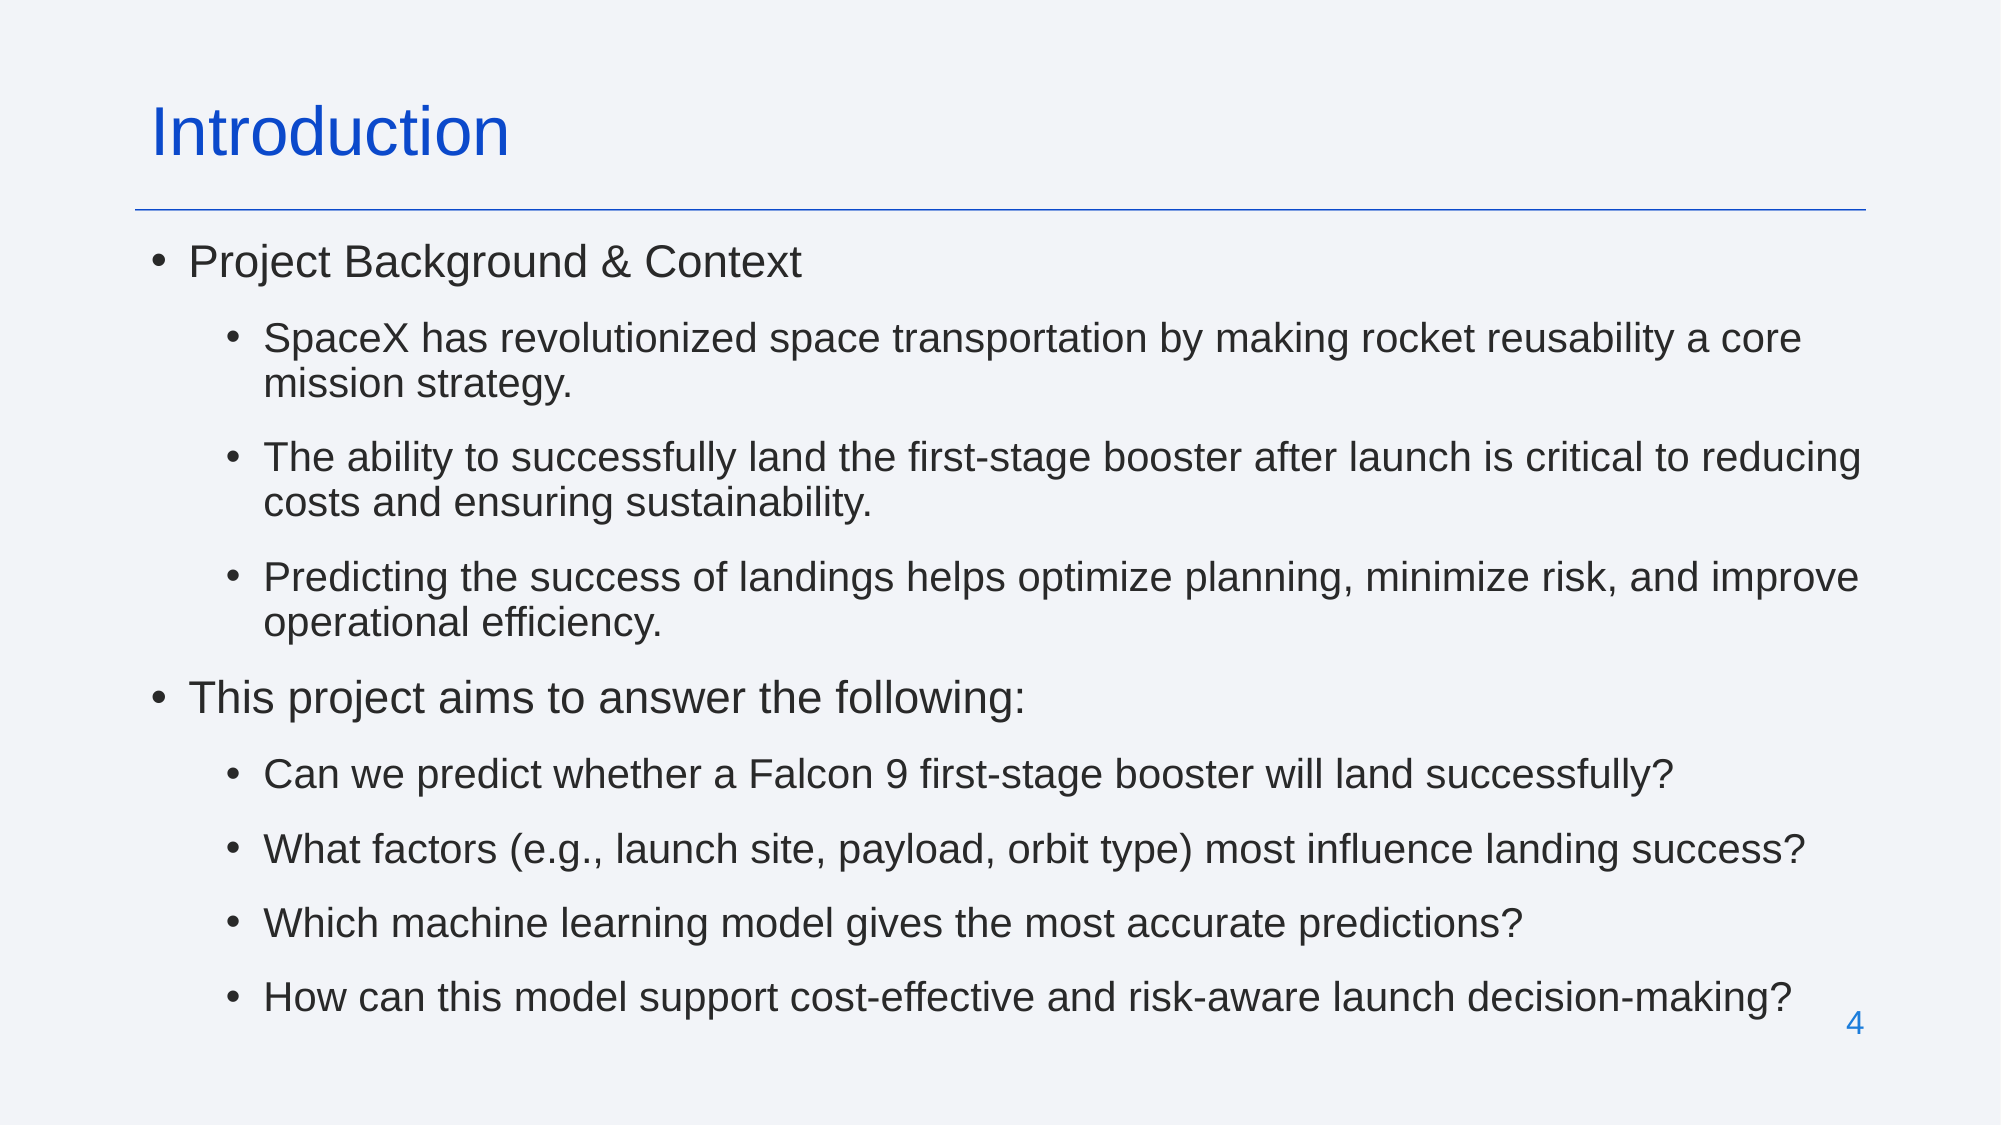

Introduction
Project Background & Context
SpaceX has revolutionized space transportation by making rocket reusability a core mission strategy.
The ability to successfully land the first-stage booster after launch is critical to reducing costs and ensuring sustainability.
Predicting the success of landings helps optimize planning, minimize risk, and improve operational efficiency.
This project aims to answer the following:
Can we predict whether a Falcon 9 first-stage booster will land successfully?
What factors (e.g., launch site, payload, orbit type) most influence landing success?
Which machine learning model gives the most accurate predictions?
How can this model support cost-effective and risk-aware launch decision-making?
4